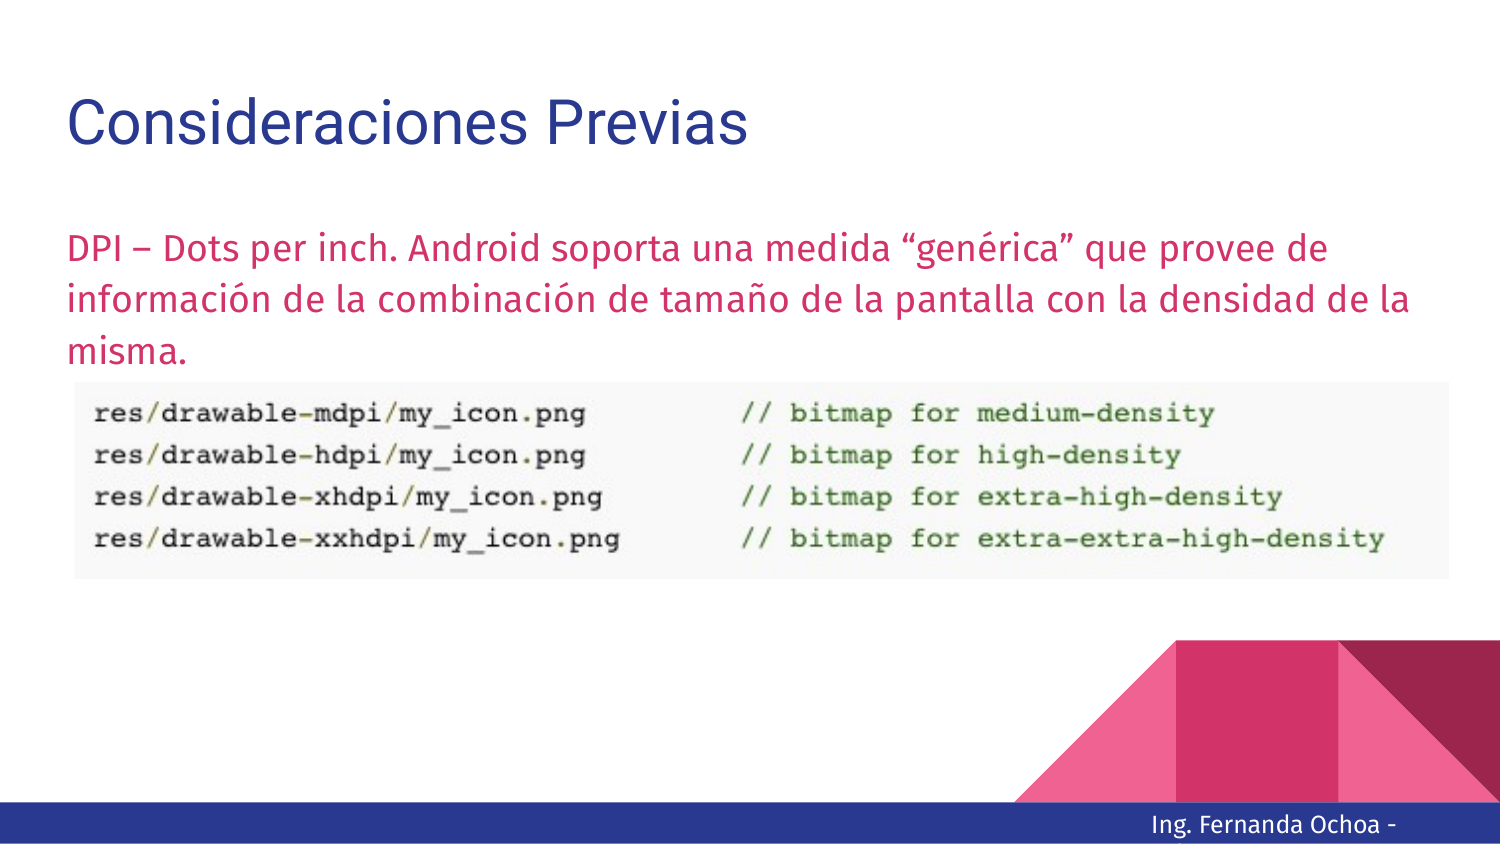

# Consideraciones Previas
DPI – Dots per inch. Android soporta una medida “genérica” que provee de información de la combinación de tamaño de la pantalla con la densidad de la misma.

Ing. Fernanda Ochoa - @imonsh